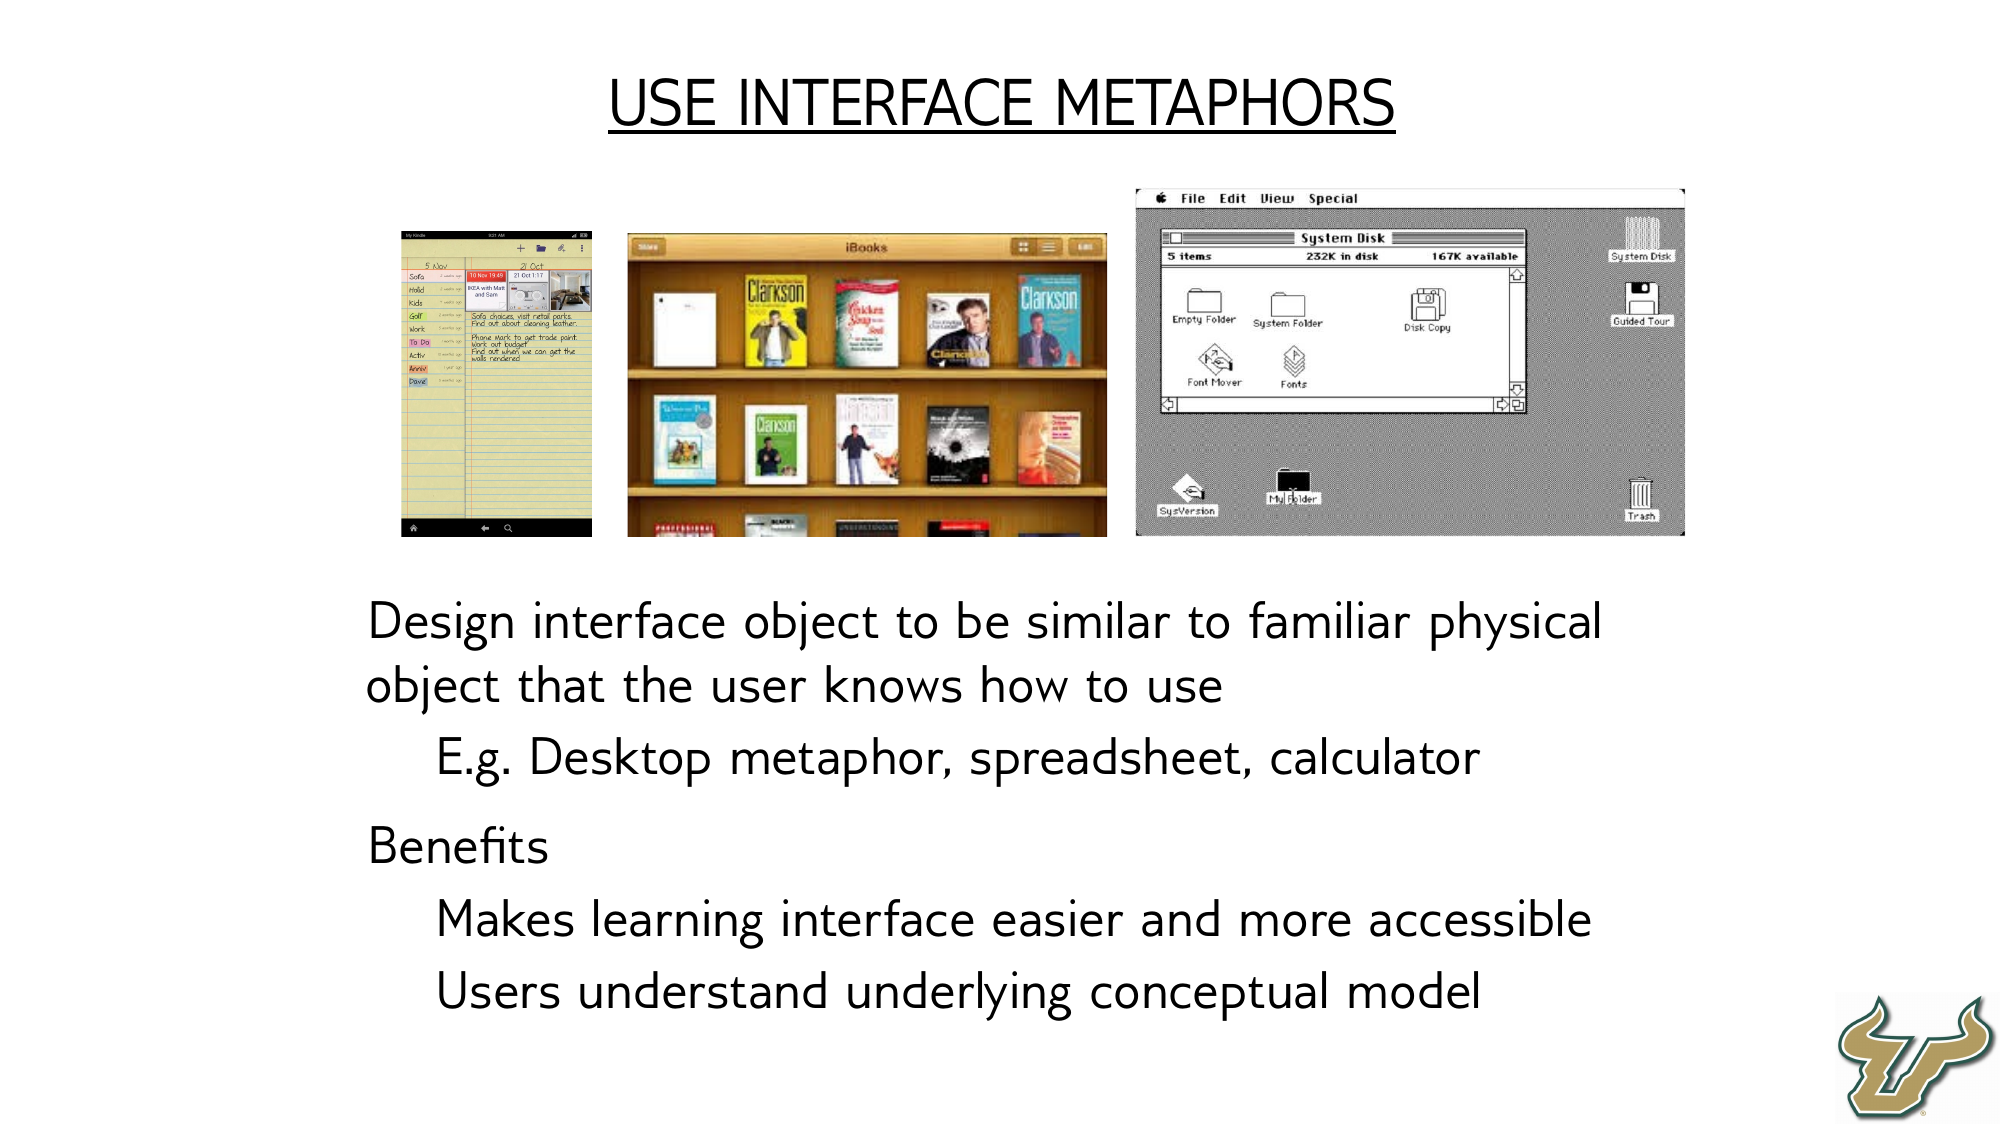

Use Interface Metaphors

Design interface object to be similar to familiar physical object that the user knows how to use
E.g. Desktop metaphor, spreadsheet, calculator
Benefits
Makes learning interface easier and more accessible
Users understand underlying conceptual model